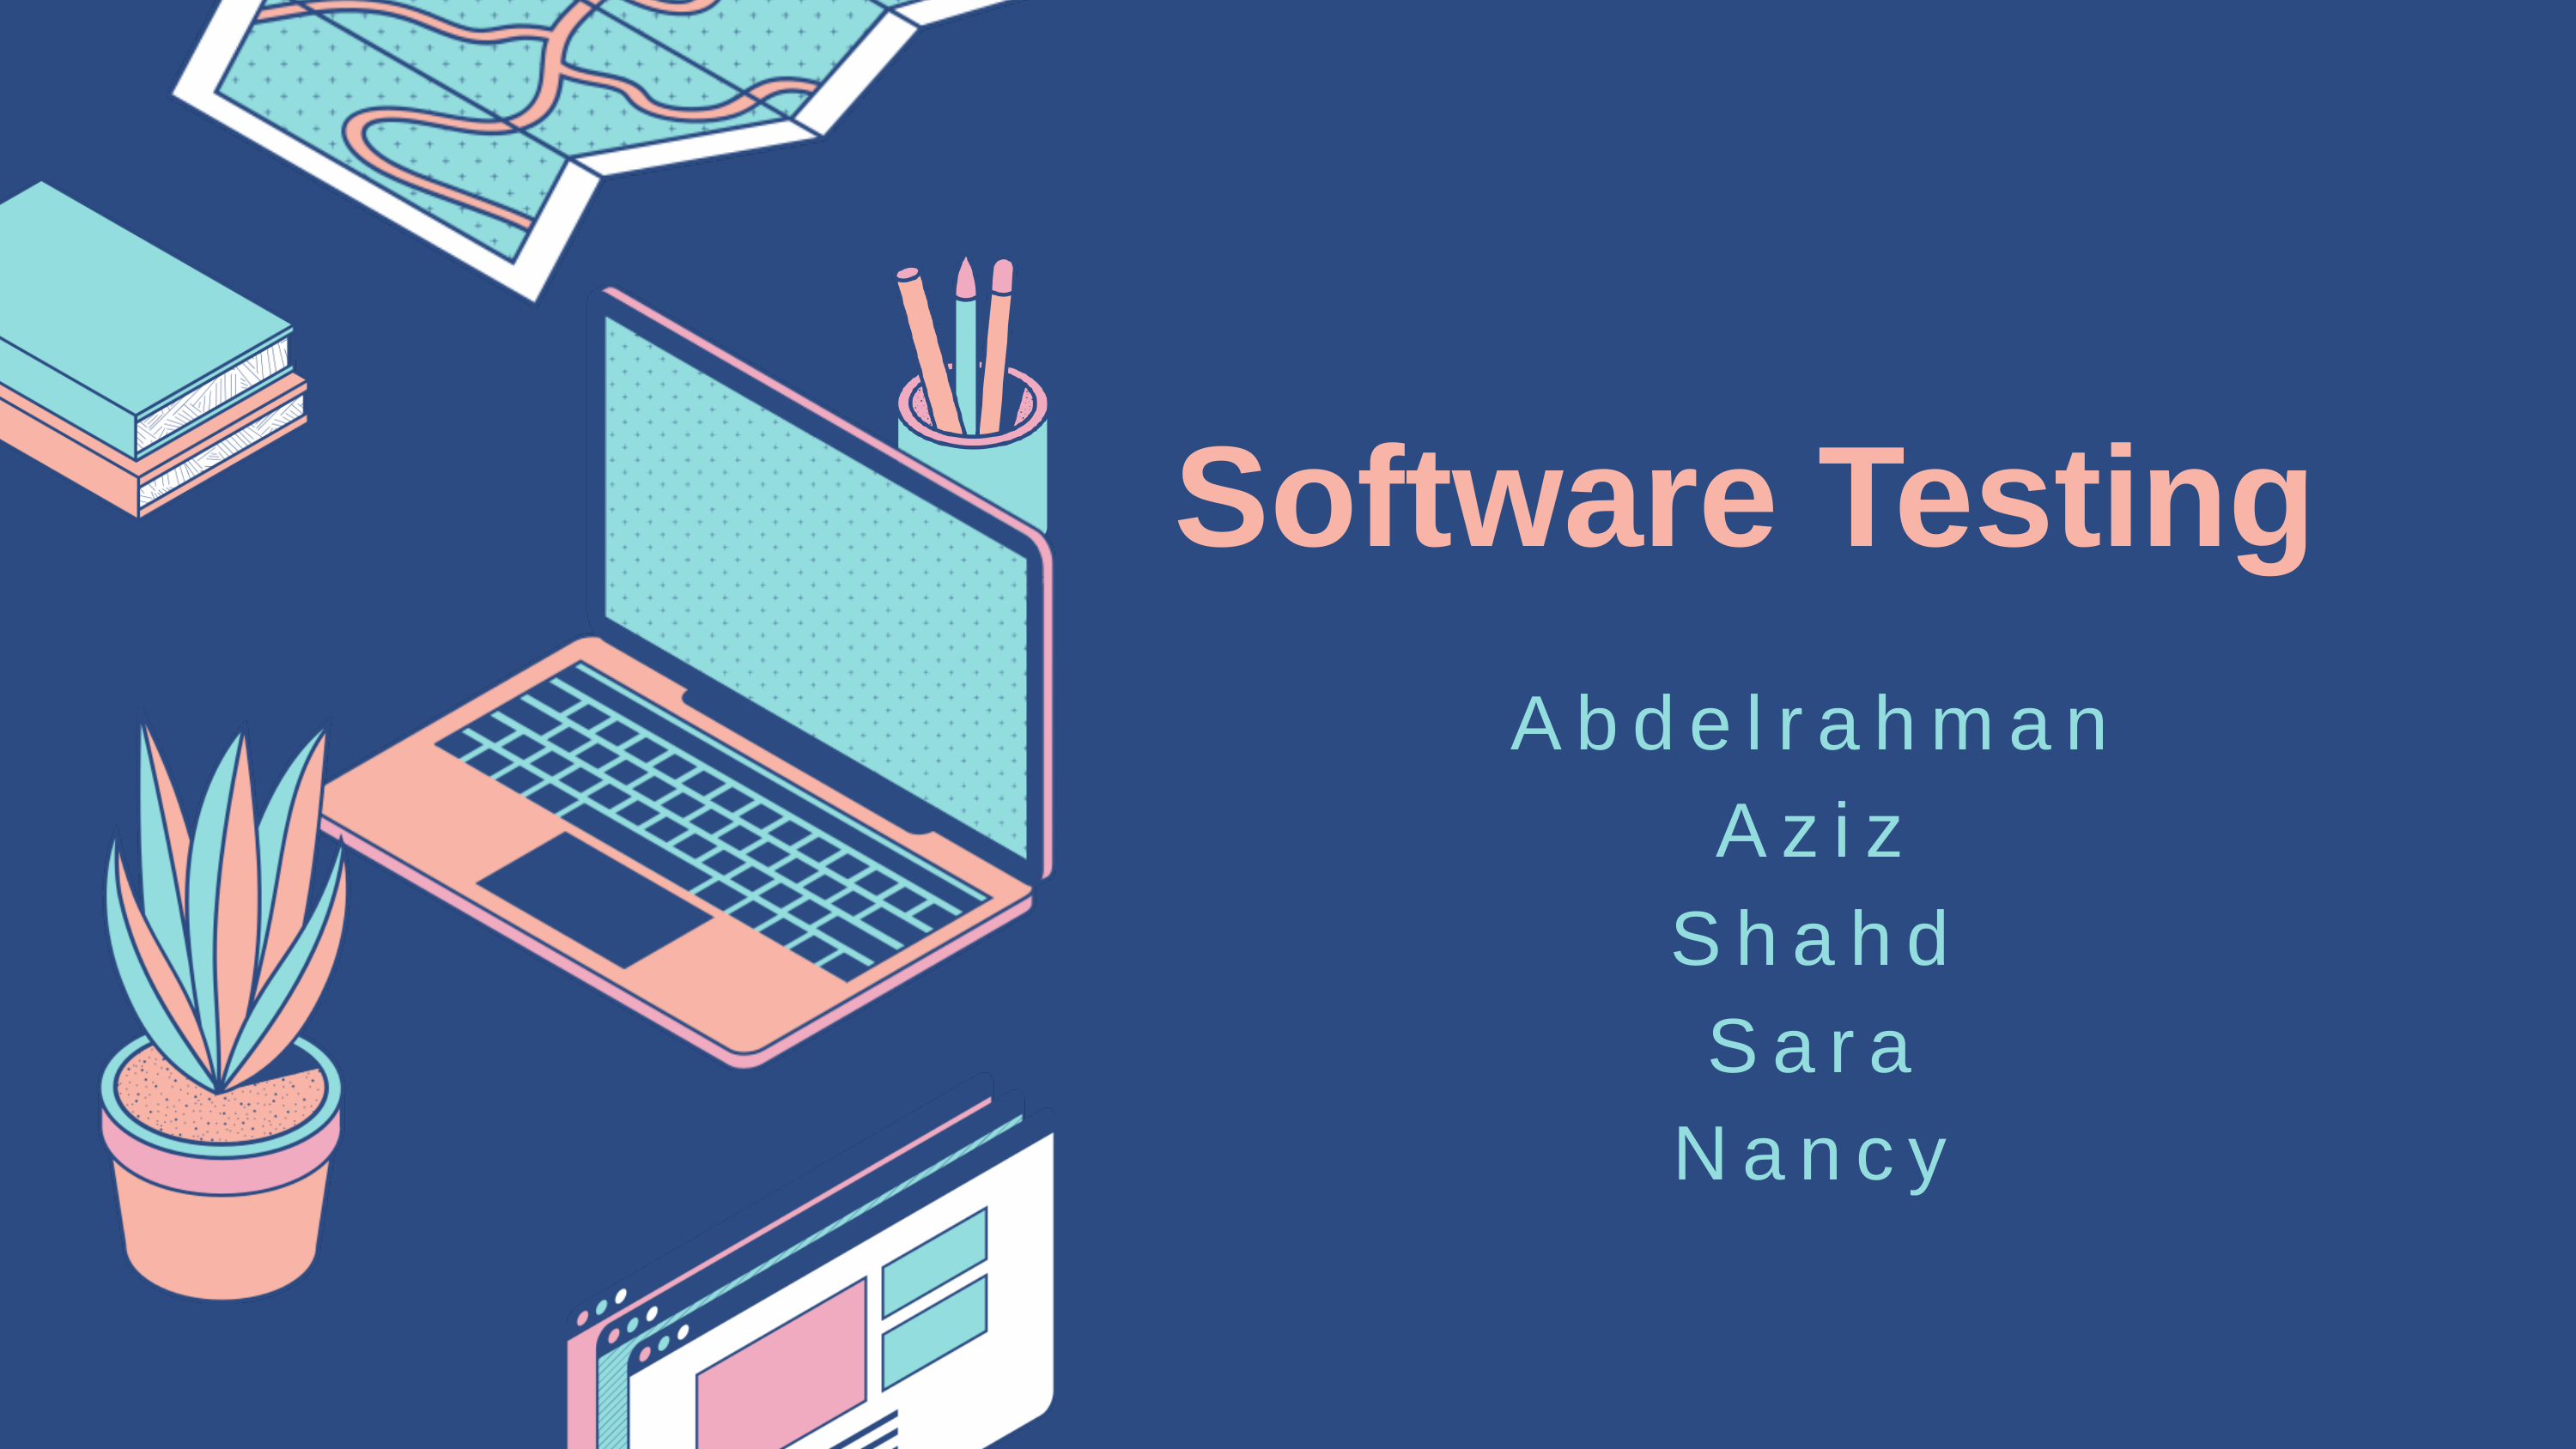

Software Testing
Abdelrahman
Aziz
Shahd
Sara
Nancy